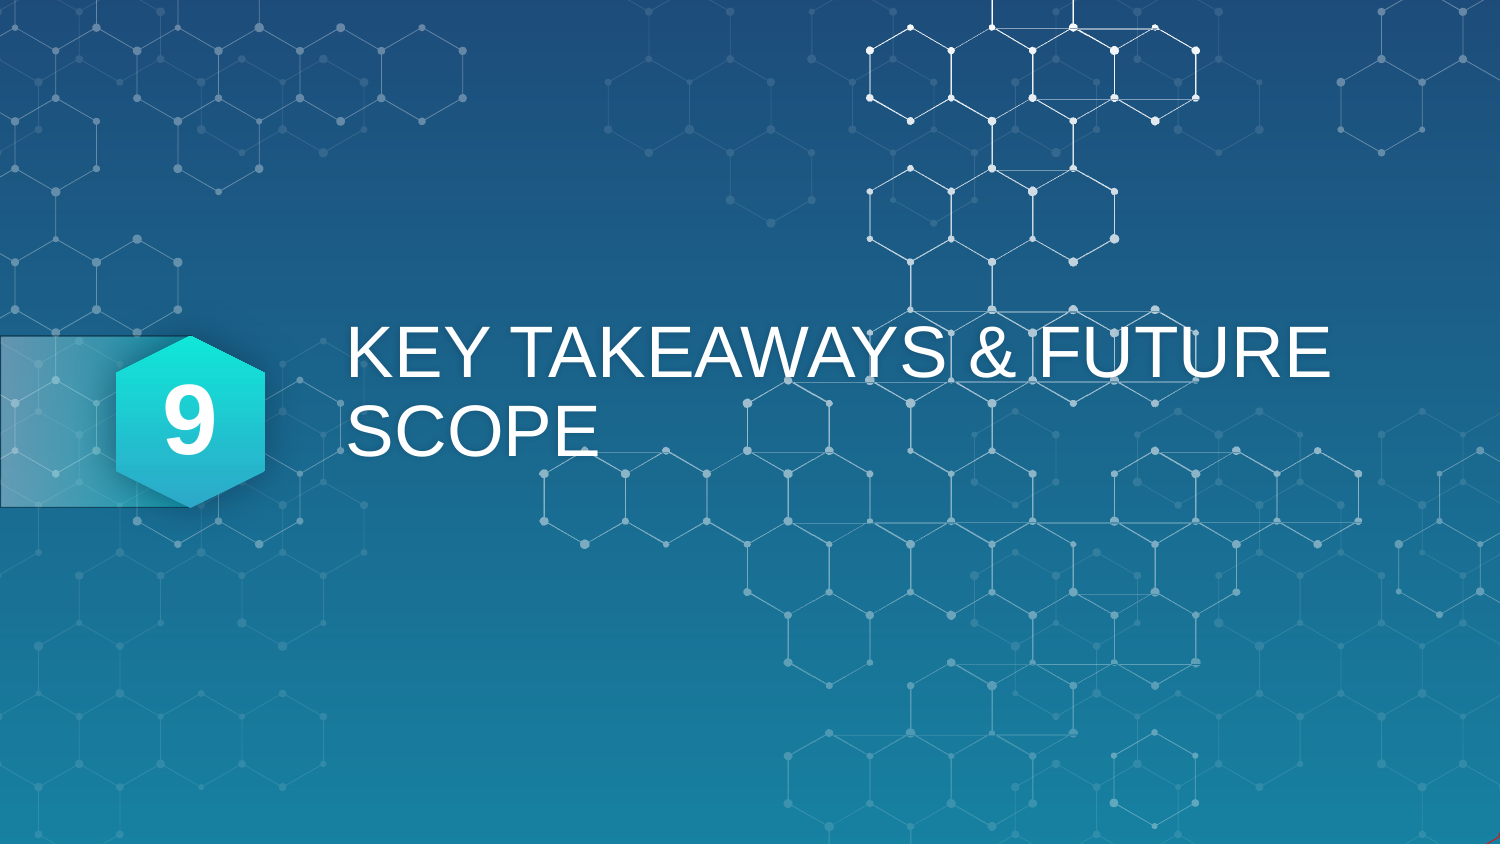

9
# KEY TAKEAWAYS & FUTURE SCOPE